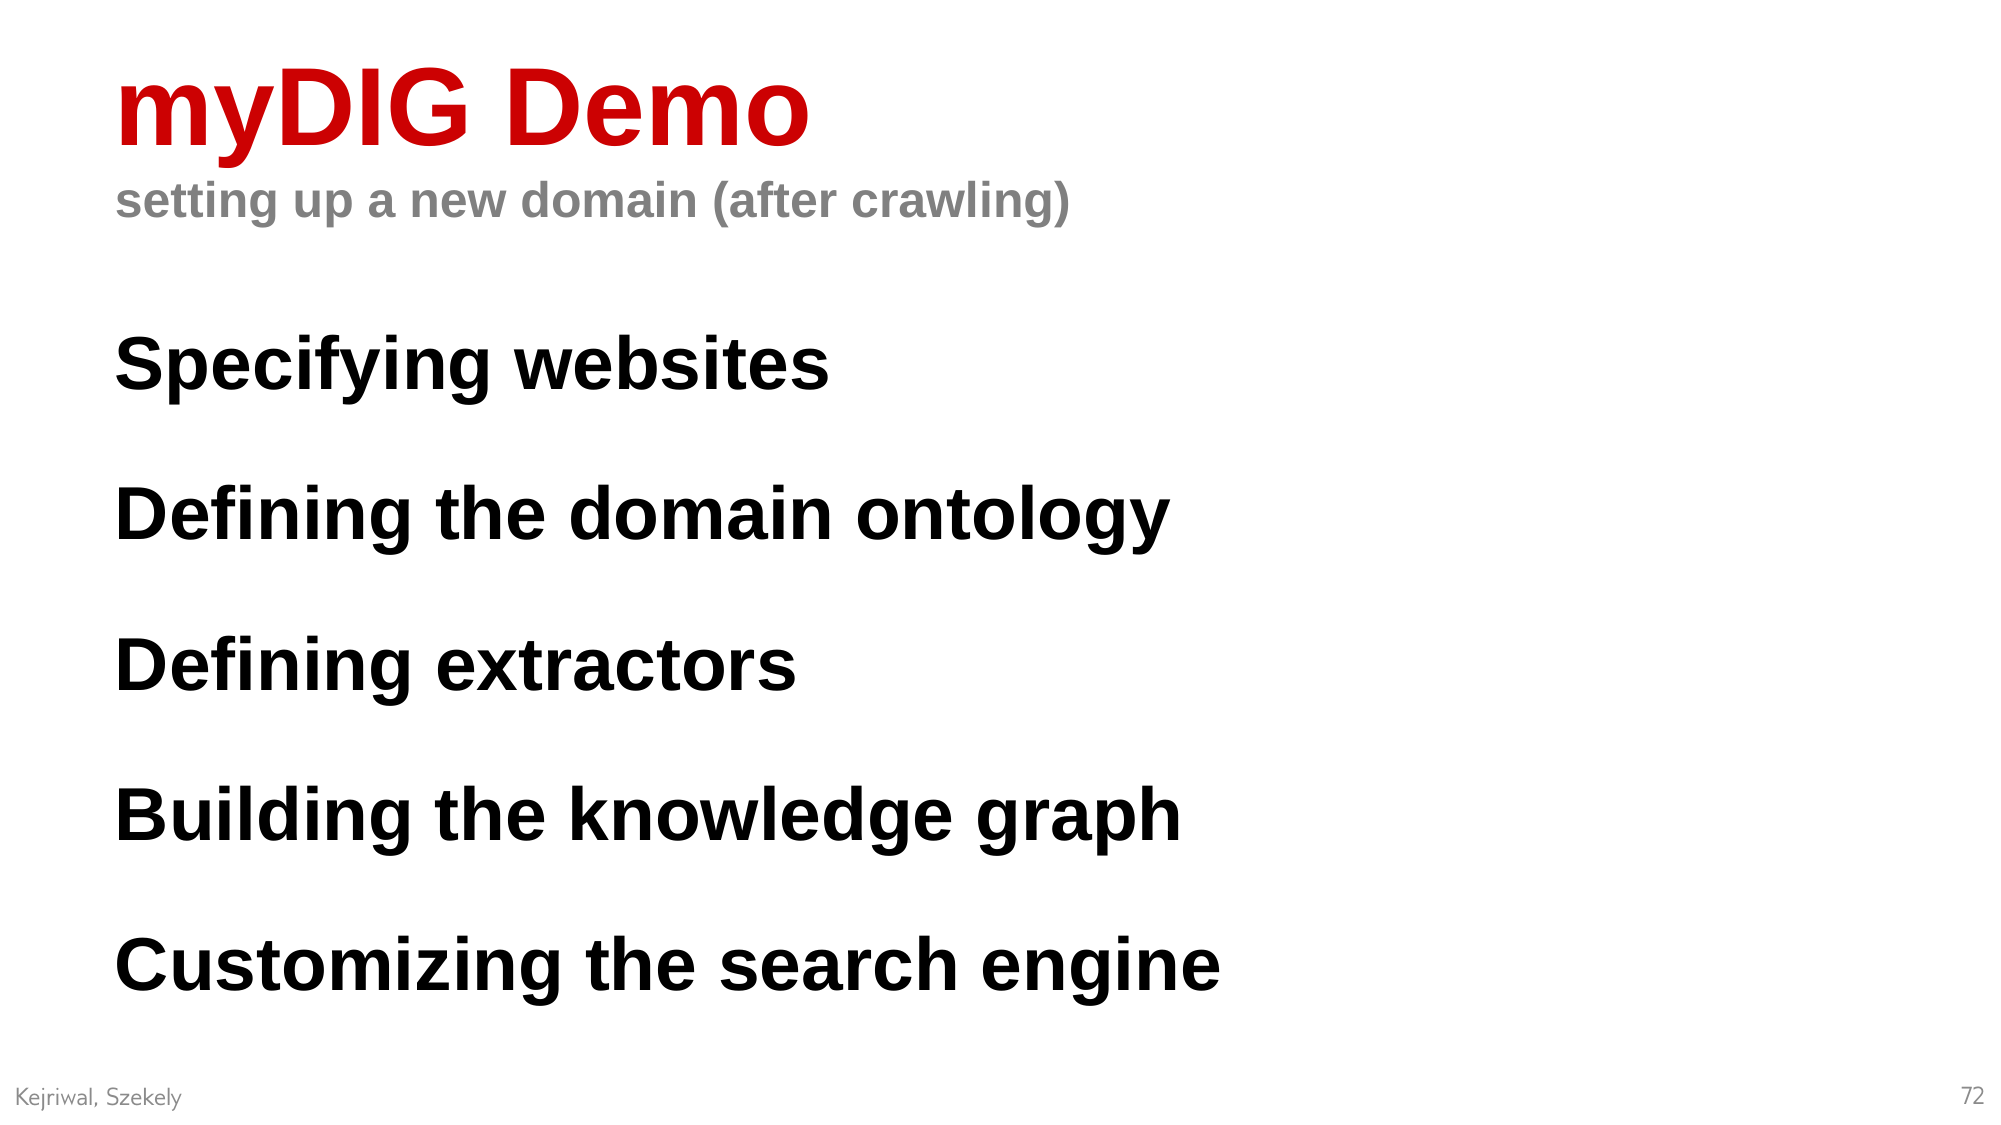

# myDIG Demo setting up a new domain (after crawling)
Specifying websites
Defining the domain ontology
Defining extractors
Building the knowledge graph
Customizing the search engine
72
Kejriwal, Szekely